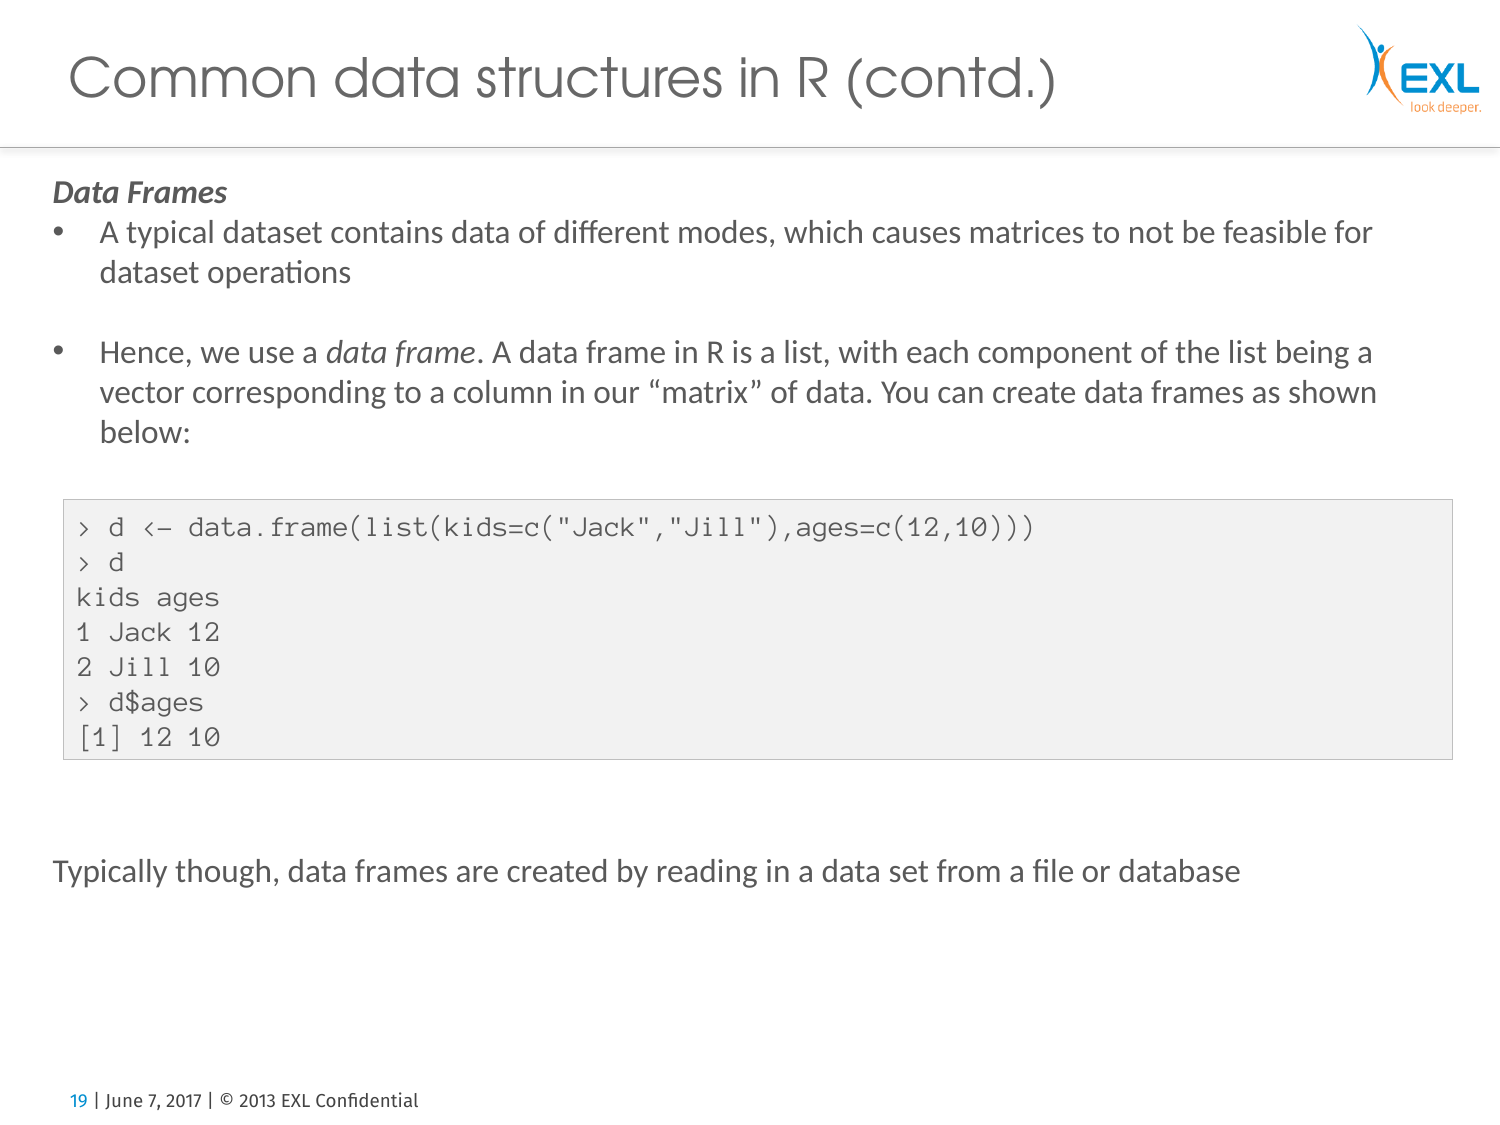

# Common data structures in R (contd.)
Data Frames
A typical dataset contains data of different modes, which causes matrices to not be feasible for dataset operations

Hence, we use a data frame. A data frame in R is a list, with each component of the list being a vector corresponding to a column in our “matrix” of data. You can create data frames as shown below:

Typically though, data frames are created by reading in a data set from a file or database
> d <- data.frame(list(kids=c("Jack","Jill"),ages=c(12,10)))
> d
kids ages
1 Jack 12
2 Jill 10
> d$ages
[1] 12 10